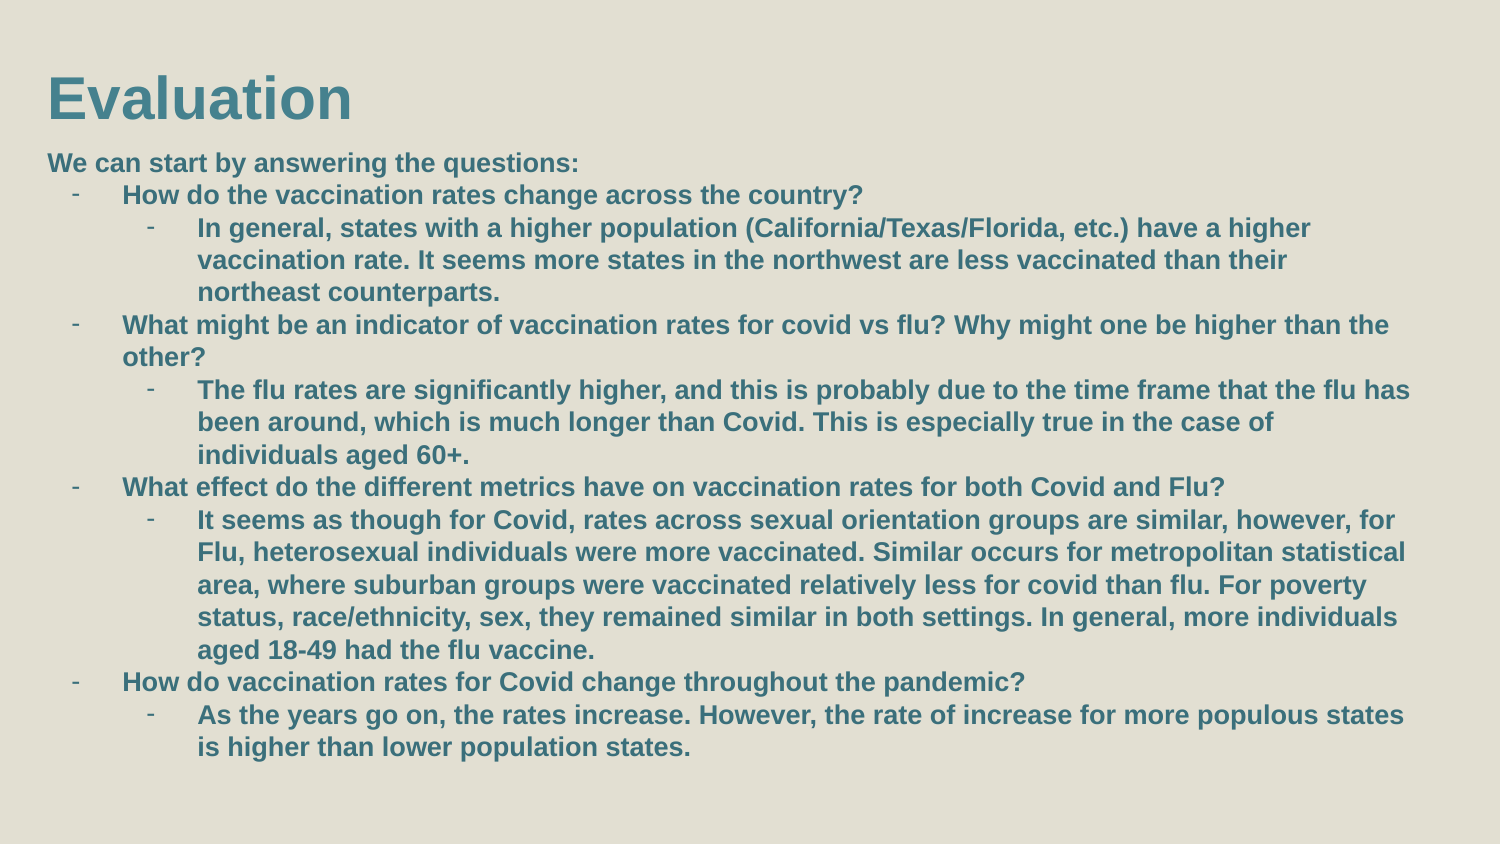

Evaluation

We can start by answering the questions:
How do the vaccination rates change across the country?
In general, states with a higher population (California/Texas/Florida, etc.) have a higher vaccination rate. It seems more states in the northwest are less vaccinated than their northeast counterparts.
What might be an indicator of vaccination rates for covid vs flu? Why might one be higher than the other?
The flu rates are significantly higher, and this is probably due to the time frame that the flu has been around, which is much longer than Covid. This is especially true in the case of individuals aged 60+.
What effect do the different metrics have on vaccination rates for both Covid and Flu?
It seems as though for Covid, rates across sexual orientation groups are similar, however, for Flu, heterosexual individuals were more vaccinated. Similar occurs for metropolitan statistical area, where suburban groups were vaccinated relatively less for covid than flu. For poverty status, race/ethnicity, sex, they remained similar in both settings. In general, more individuals aged 18-49 had the flu vaccine.
How do vaccination rates for Covid change throughout the pandemic?
As the years go on, the rates increase. However, the rate of increase for more populous states is higher than lower population states.